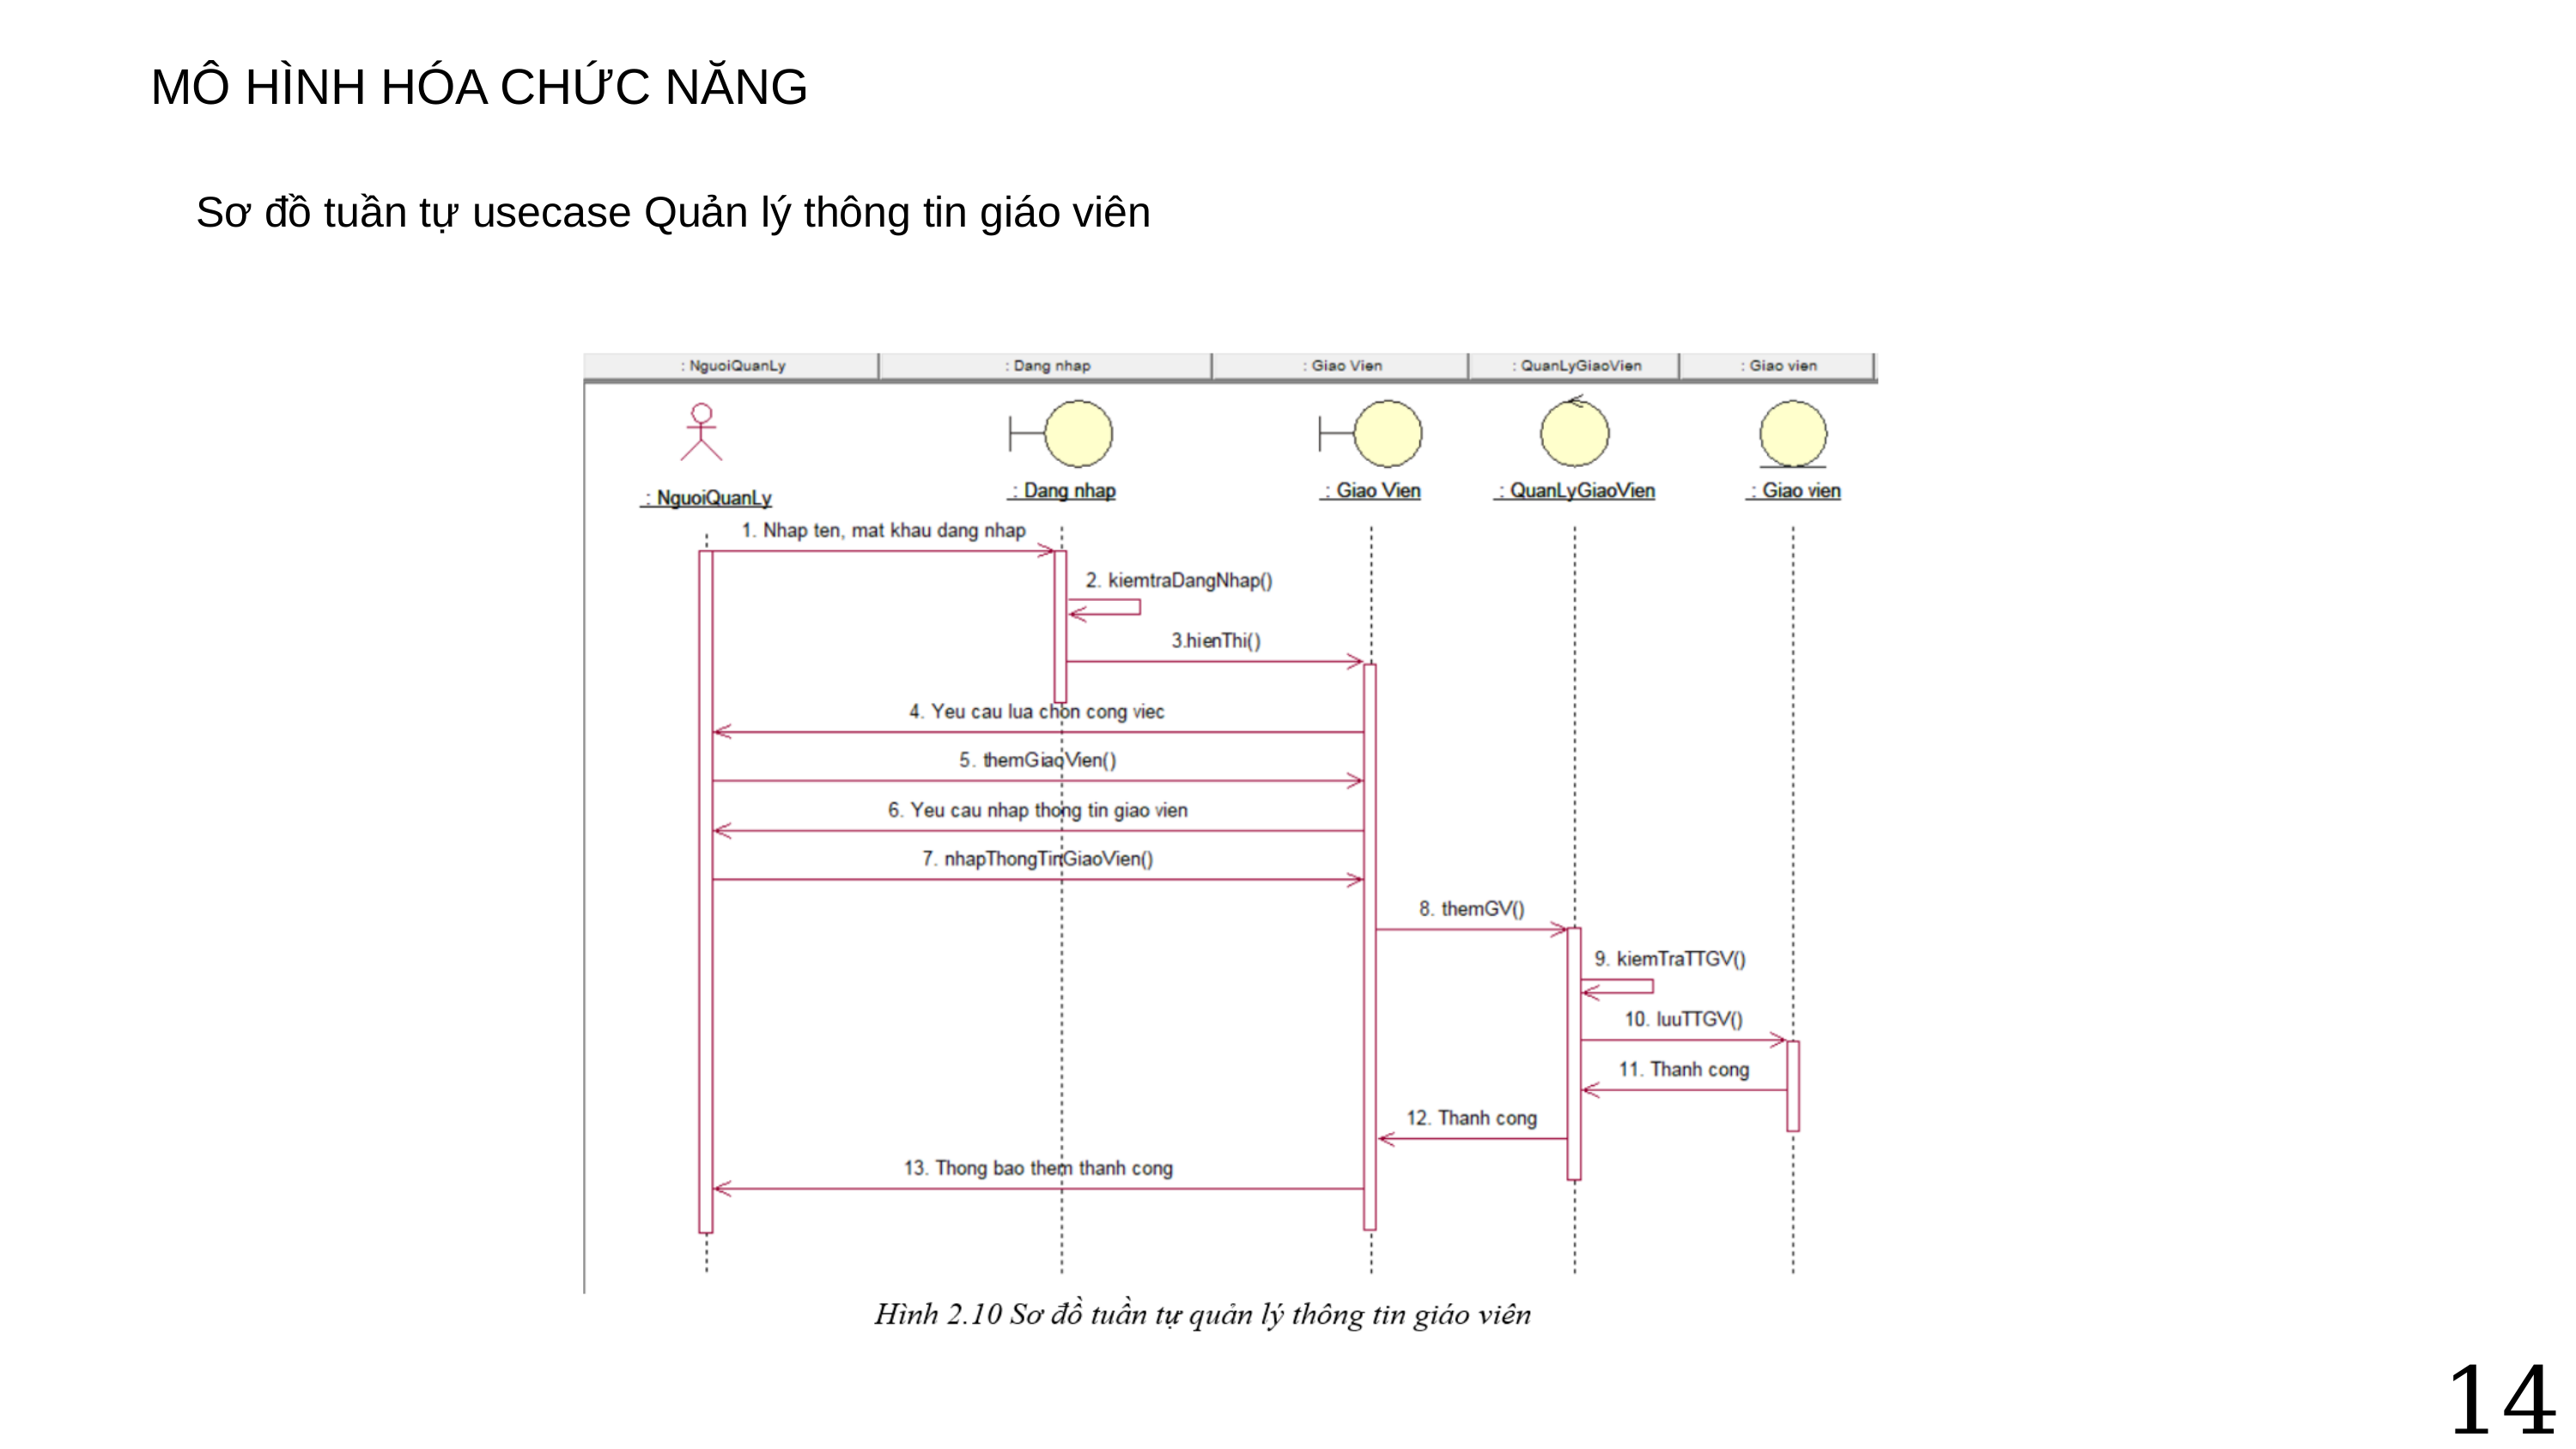

MÔ HÌNH HÓA CHỨC NĂNG
Sơ đồ tuần tự usecase Quản lý thông tin giáo viên

14